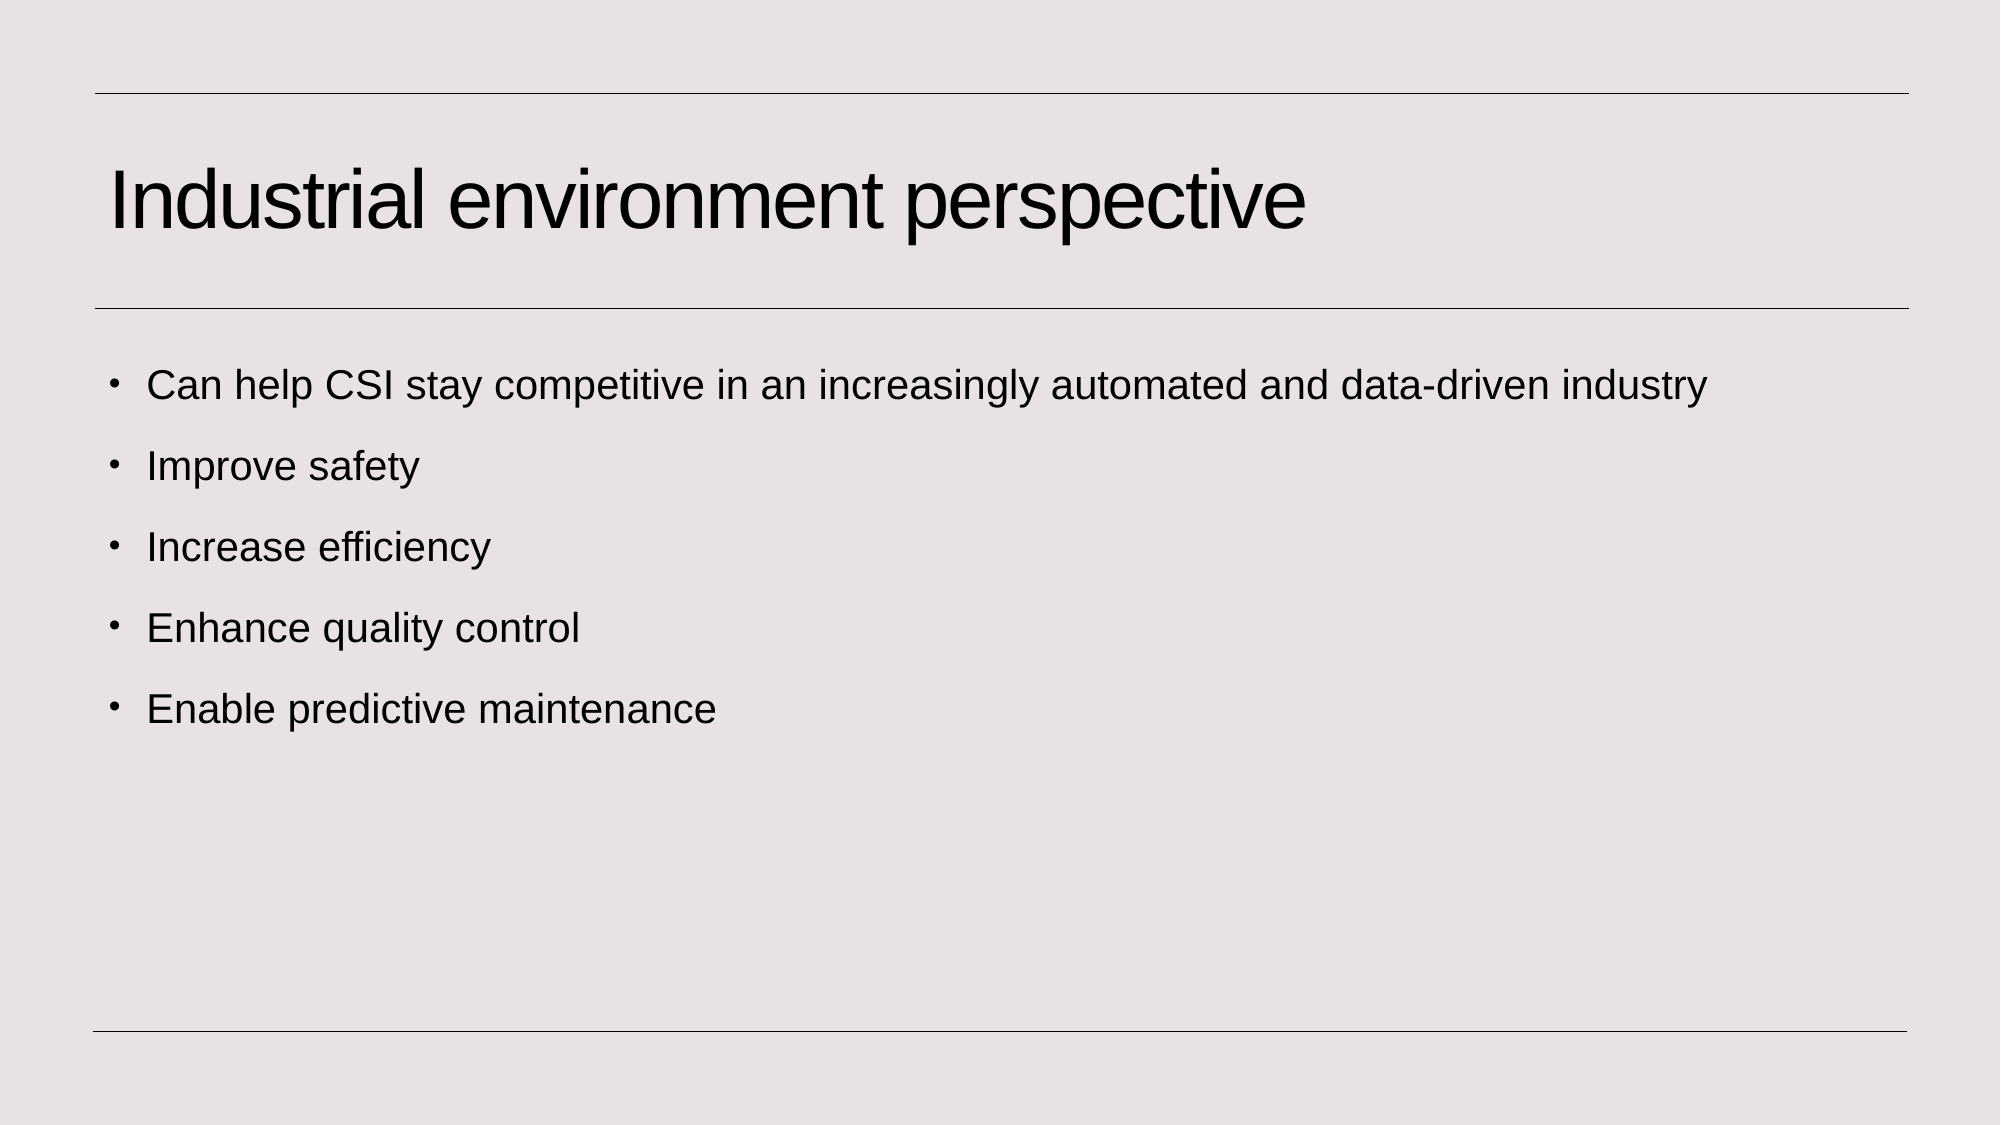

# Industrial environment perspective
Can help CSI stay competitive in an increasingly automated and data-driven industry
Improve safety
Increase efficiency
Enhance quality control
Enable predictive maintenance